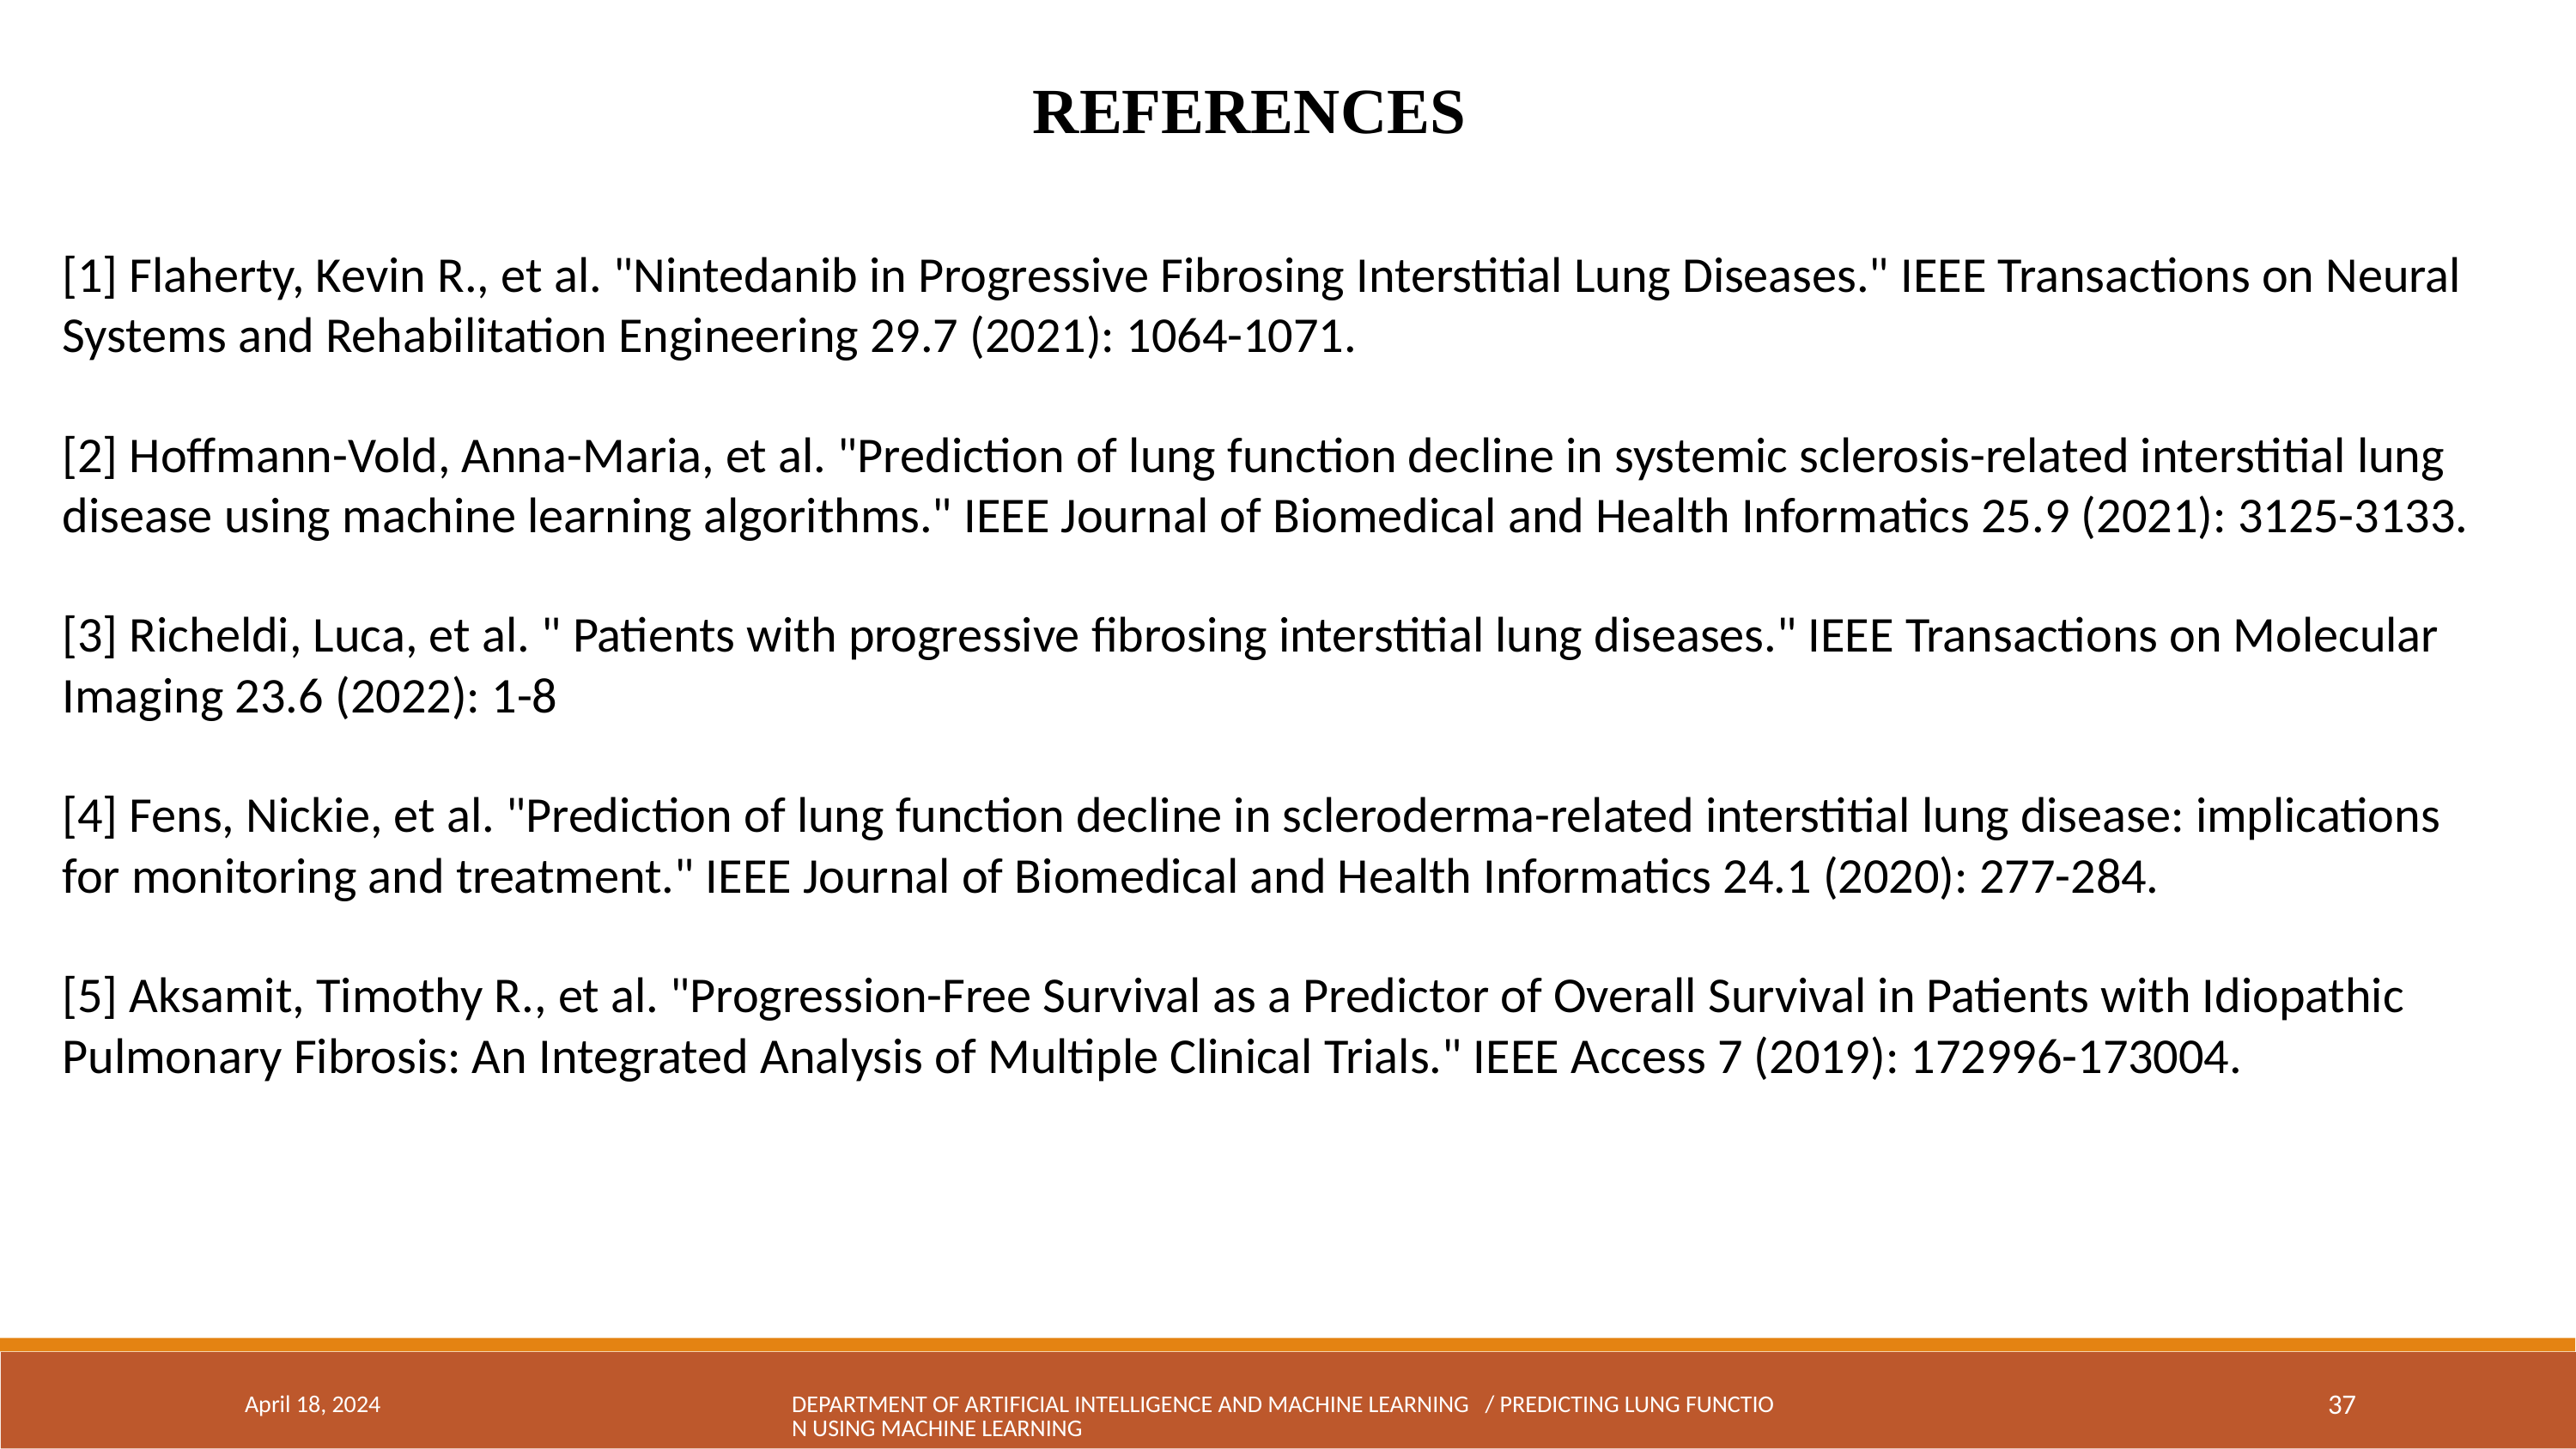

REFERENCES
[1] Flaherty, Kevin R., et al. "Nintedanib in Progressive Fibrosing Interstitial Lung Diseases." IEEE Transactions on Neural Systems and Rehabilitation Engineering 29.7 (2021): 1064-1071.

[2] Hoffmann-Vold, Anna-Maria, et al. "Prediction of lung function decline in systemic sclerosis-related interstitial lung disease using machine learning algorithms." IEEE Journal of Biomedical and Health Informatics 25.9 (2021): 3125-3133.

[3] Richeldi, Luca, et al. " Patients with progressive fibrosing interstitial lung diseases." IEEE Transactions on Molecular Imaging 23.6 (2022): 1-8

[4] Fens, Nickie, et al. "Prediction of lung function decline in scleroderma-related interstitial lung disease: implications for monitoring and treatment." IEEE Journal of Biomedical and Health Informatics 24.1 (2020): 277-284.

[5] Aksamit, Timothy R., et al. "Progression-Free Survival as a Predictor of Overall Survival in Patients with Idiopathic Pulmonary Fibrosis: An Integrated Analysis of Multiple Clinical Trials." IEEE Access 7 (2019): 172996-173004.

April 18, 2024
DEPARTMENT OF ARTIFICIAL INTELLIGENCE AND MACHINE LEARNING   / Predicting lung function using machine learning
37